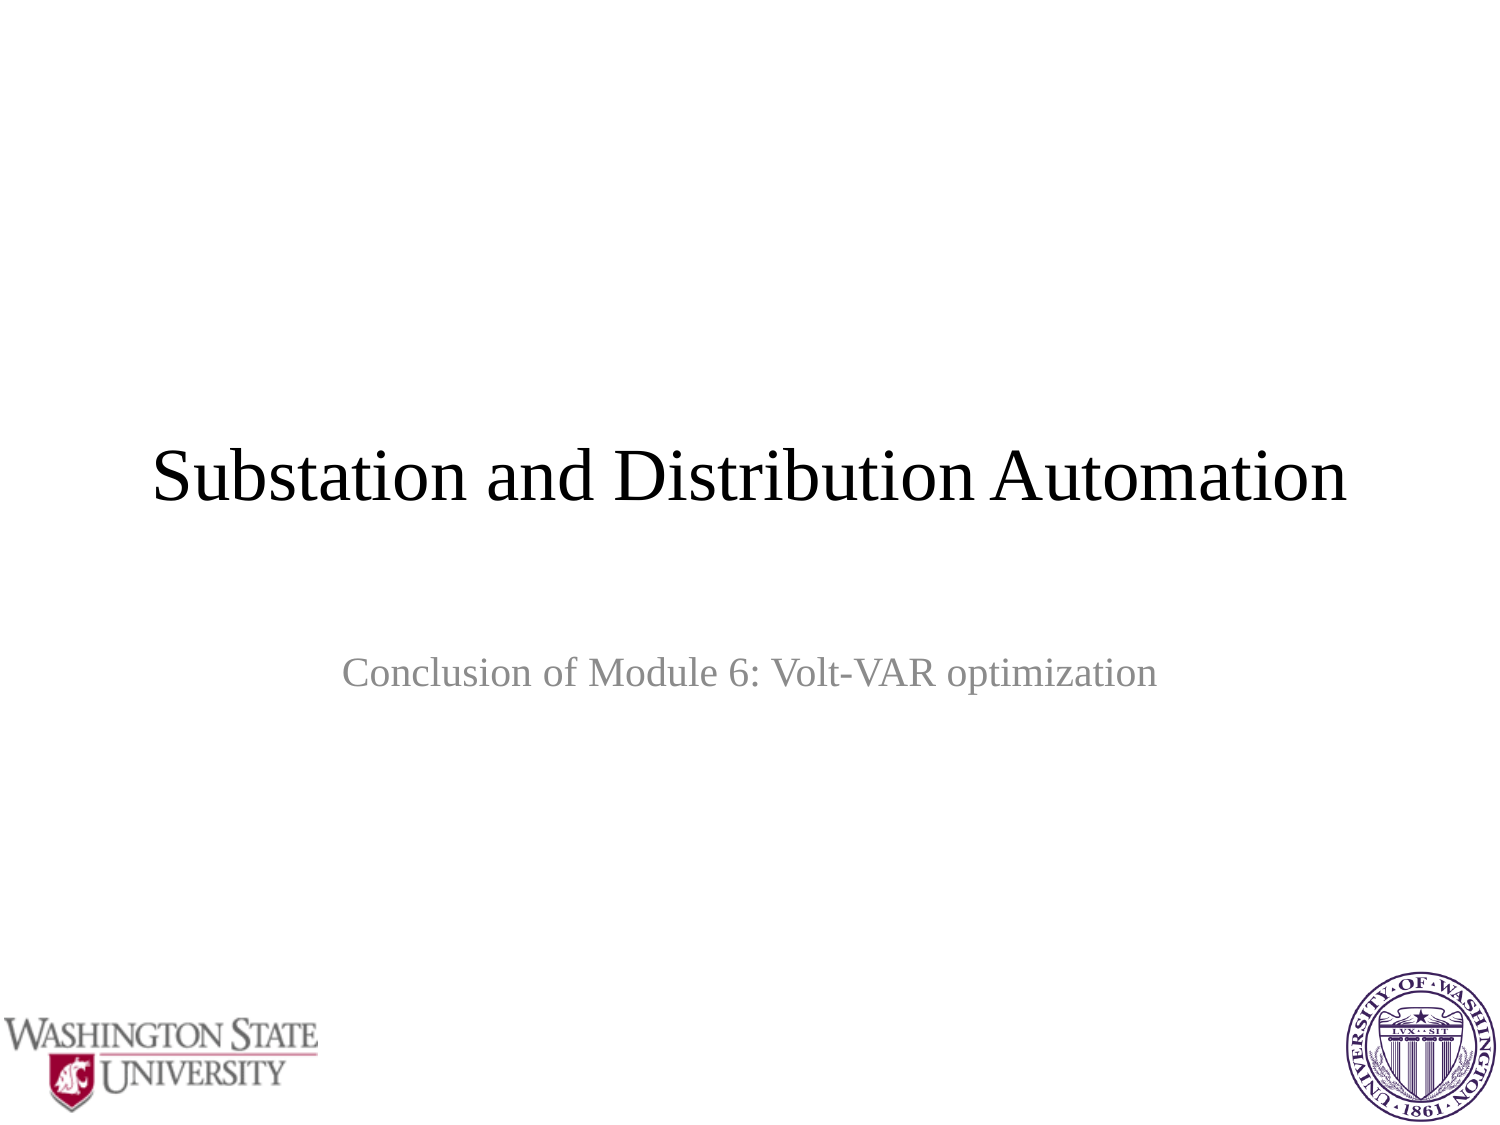

# Substation and Distribution Automation
Conclusion of Module 6: Volt-VAR optimization

41